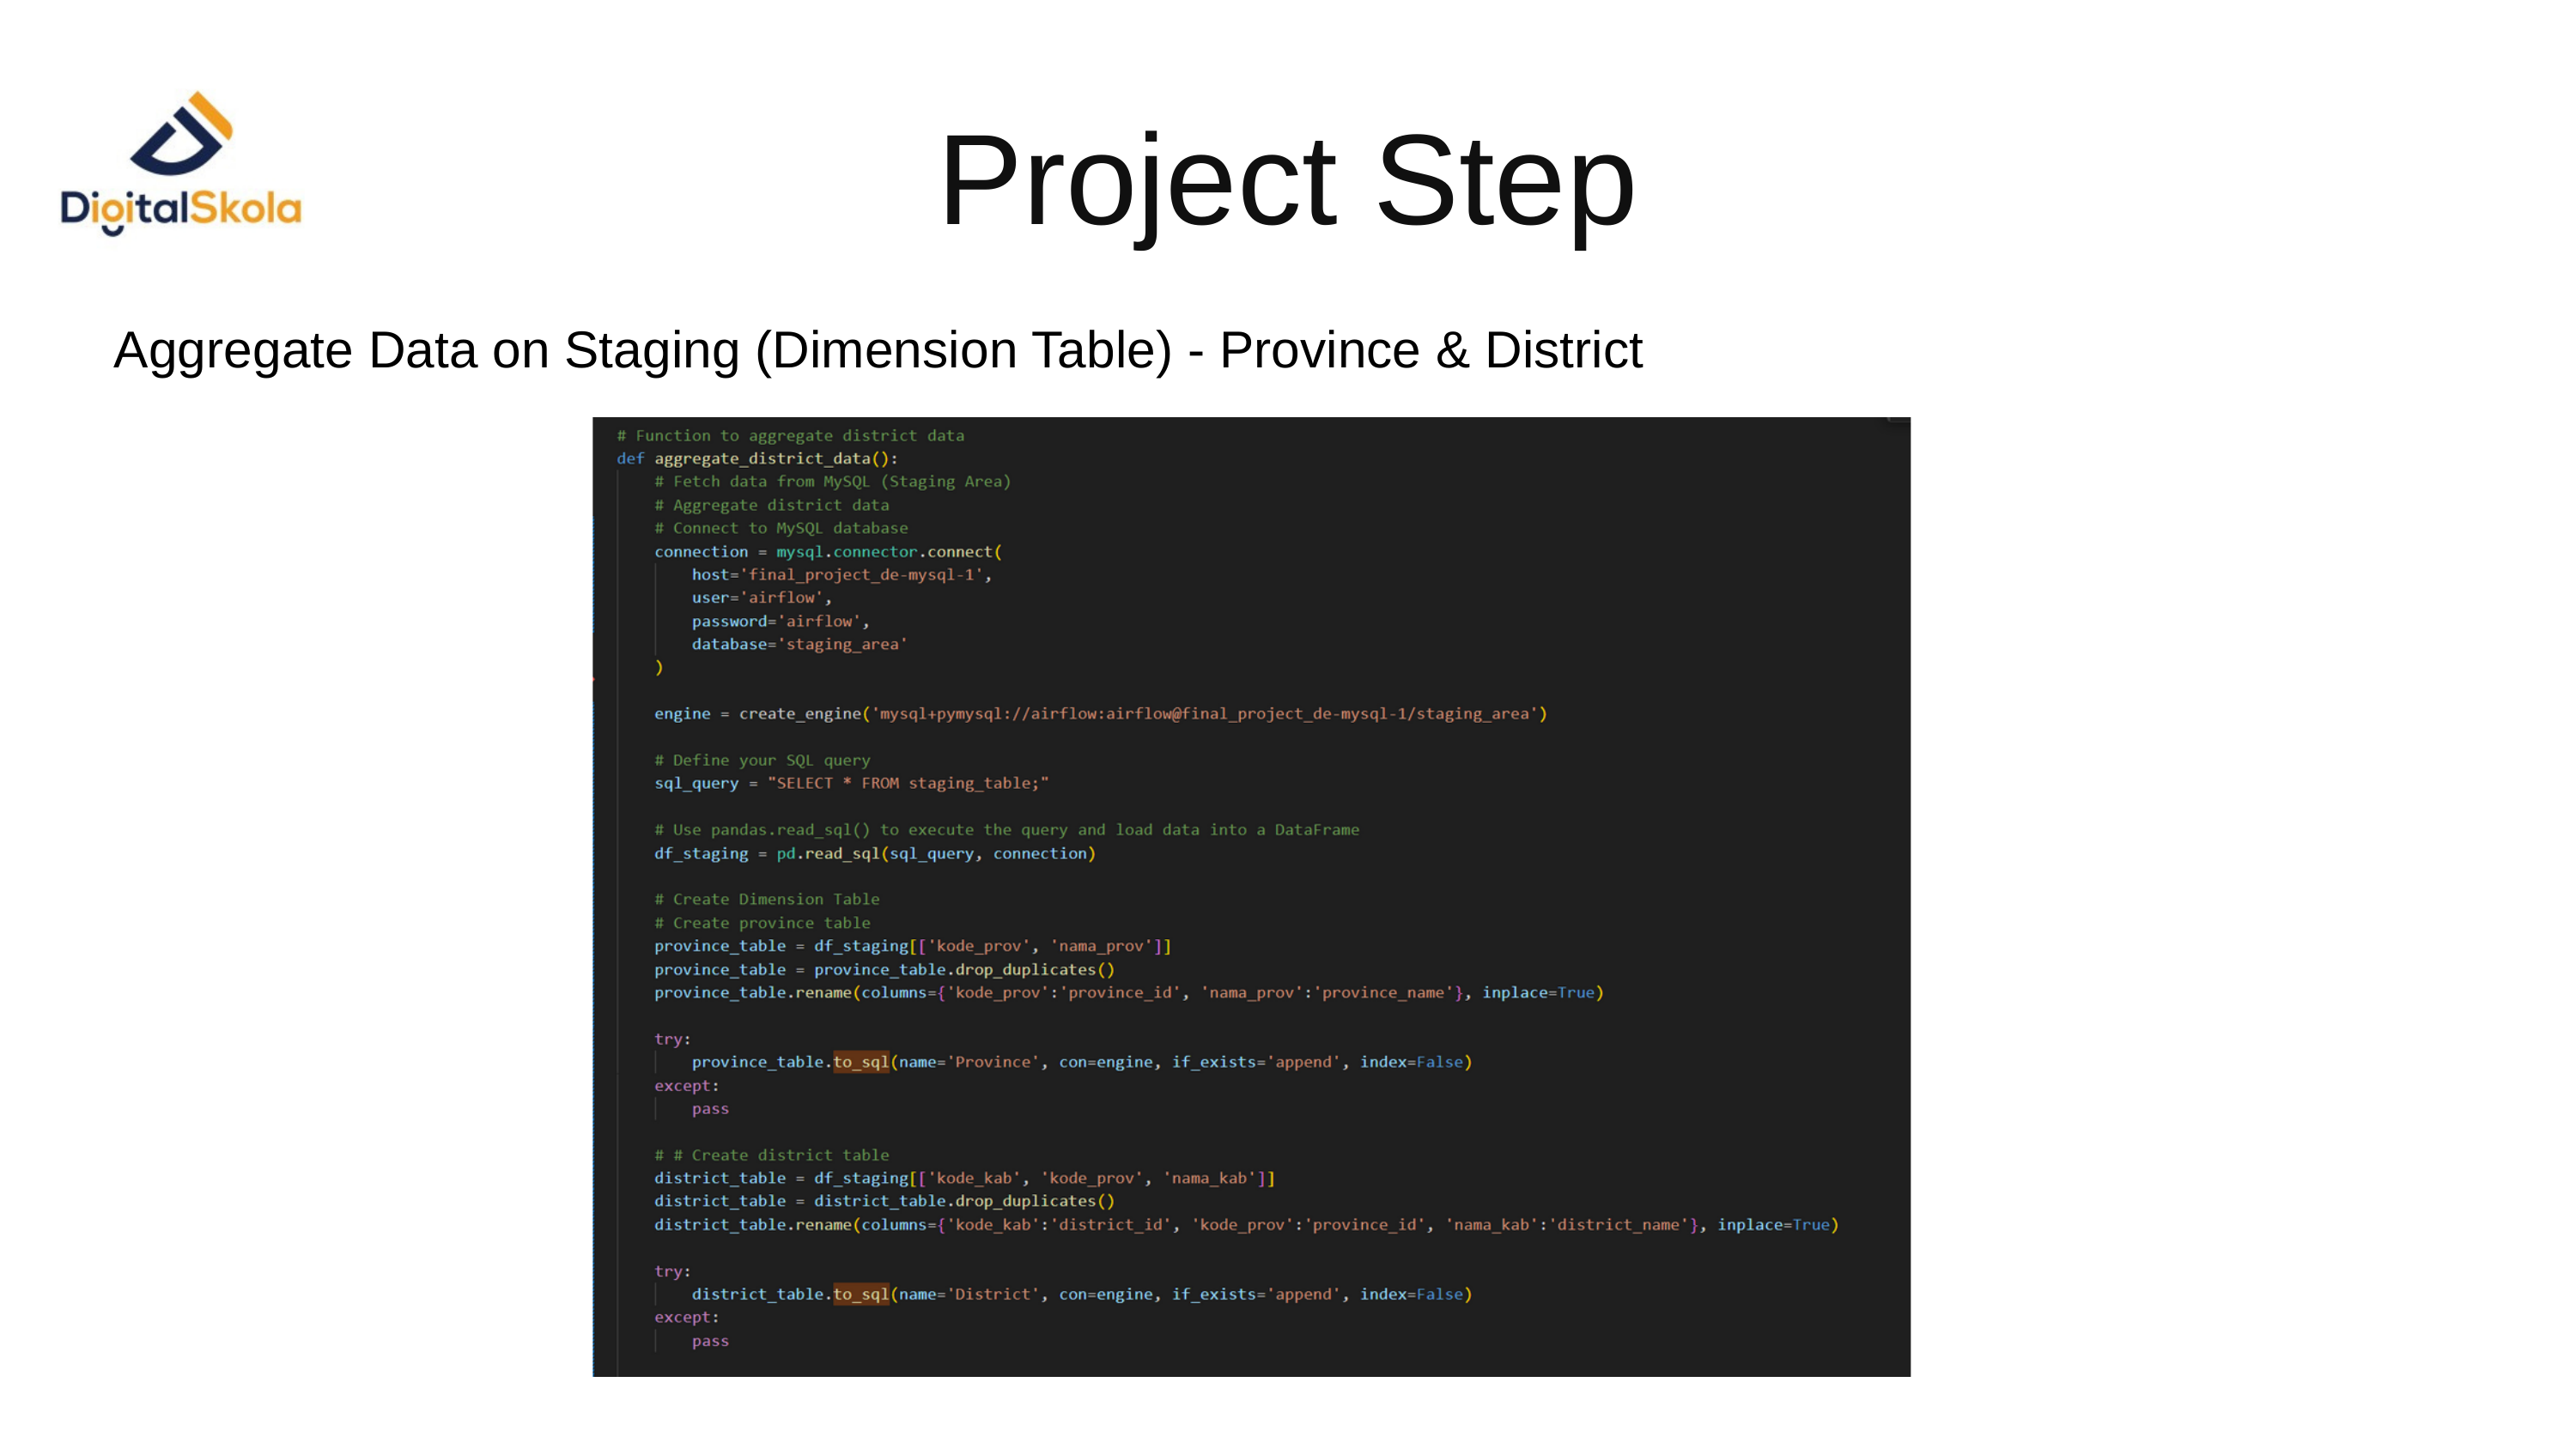

Project Step
Aggregate Data on Staging (Dimension Table) - Province & District